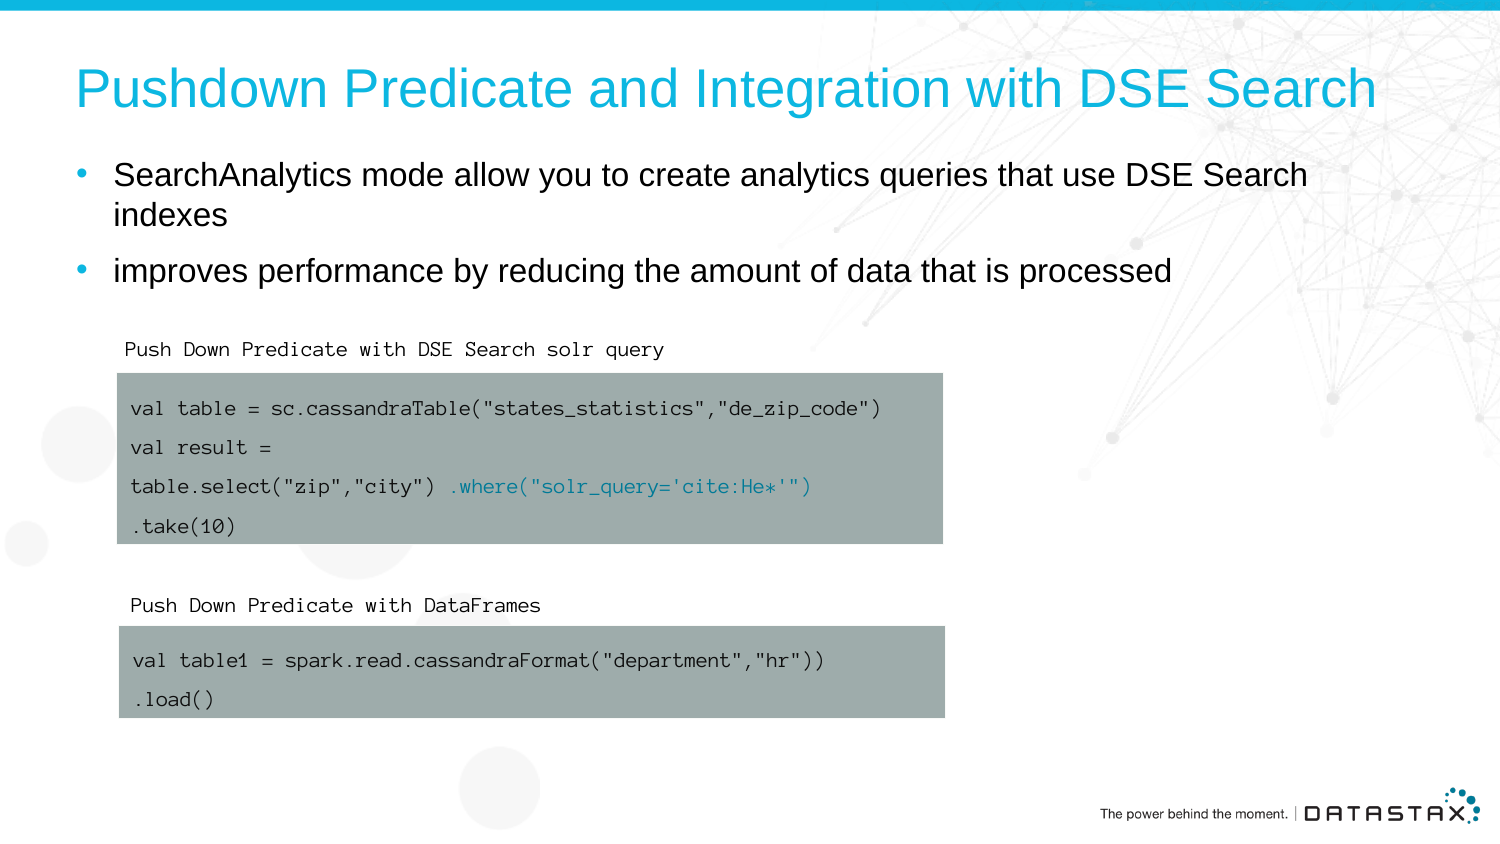

# Pushdown Predicate and Integration with DSE Search
SearchAnalytics mode allow you to create analytics queries that use DSE Search indexes
improves performance by reducing the amount of data that is processed
Push Down Predicate with DSE Search solr query
val table = sc.cassandraTable("states_statistics","de_zip_code") val result = table.select("zip","city") .where("solr_query='cite:He*'")
.take(10)
Push Down Predicate with DataFrames
val table1 = spark.read.cassandraFormat("department","hr"))
.load()